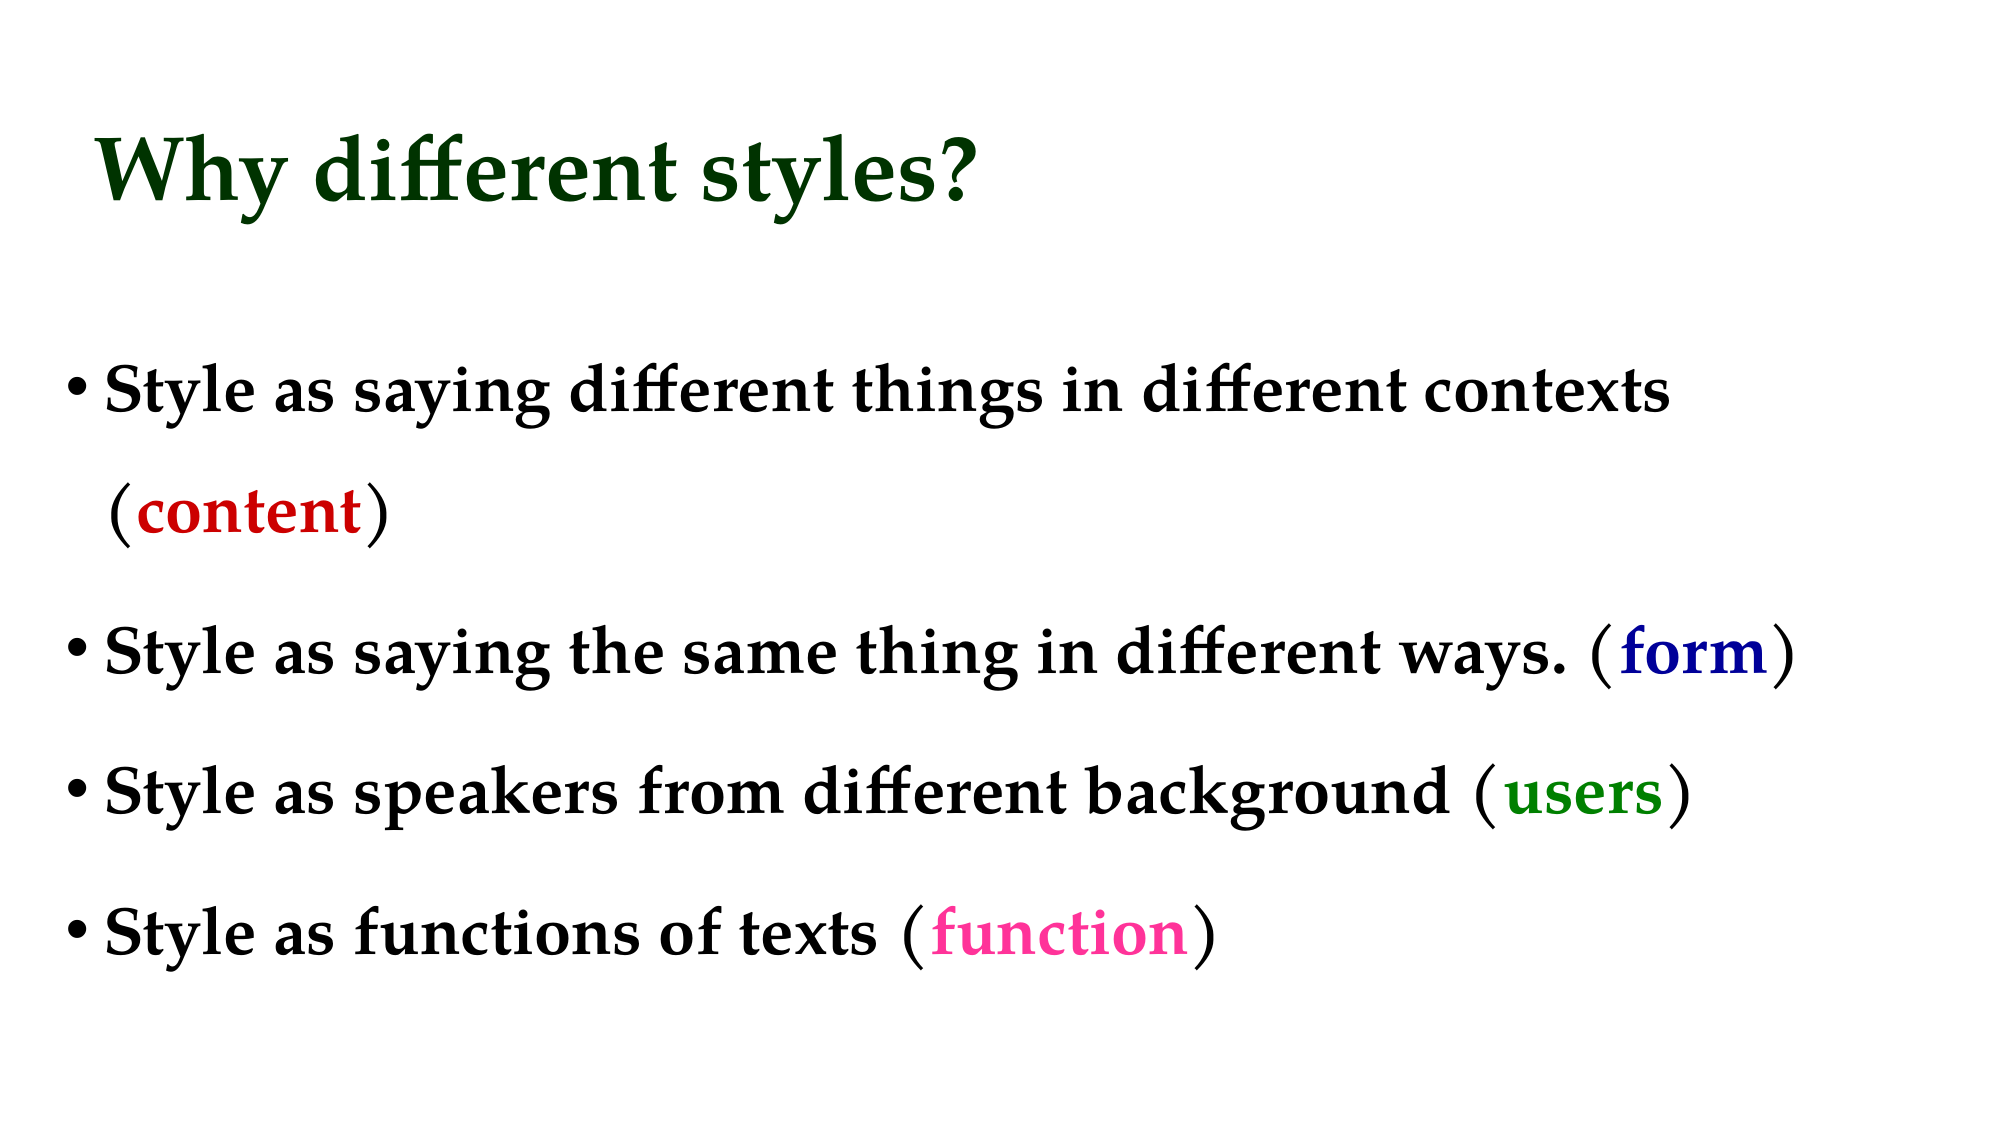

# Why different styles?
Style as saying different things in different contexts (content)
Style as saying the same thing in different ways. (form)
Style as speakers from different background (users)
Style as functions of texts (function)